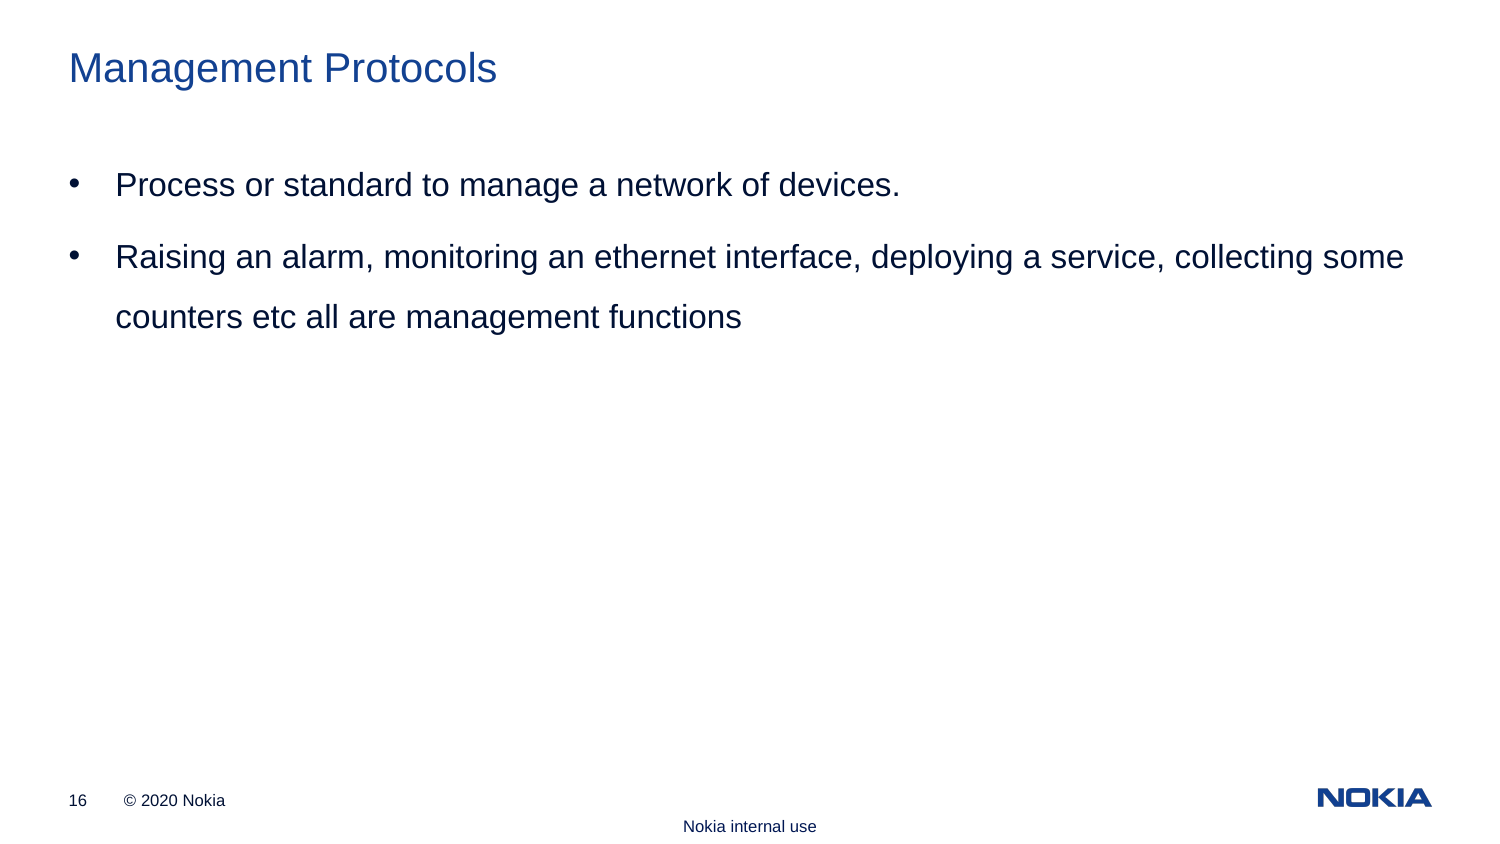

Management Protocols
Process or standard to manage a network of devices.
Raising an alarm, monitoring an ethernet interface, deploying a service, collecting some counters etc all are management functions